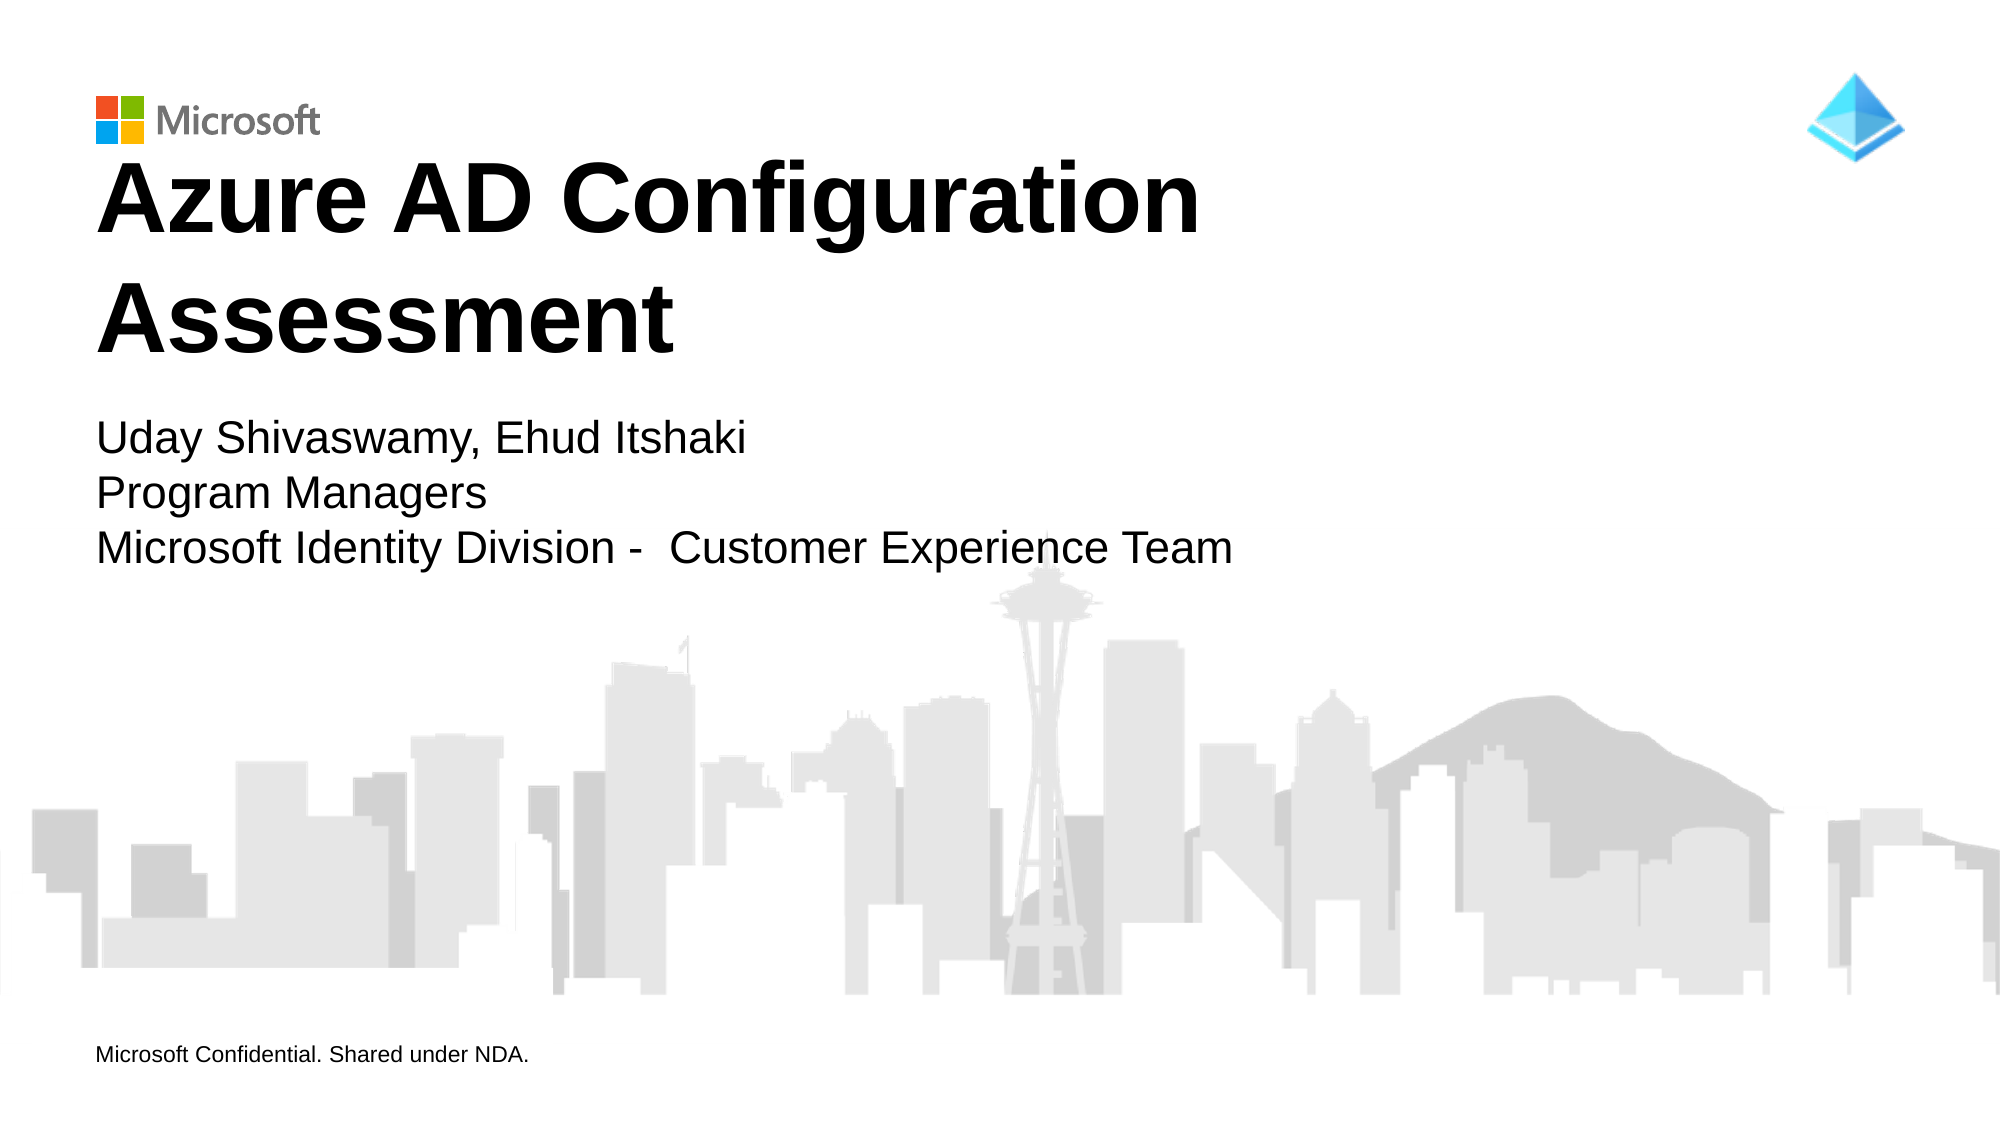

# Azure AD Configuration Assessment
Uday Shivaswamy, Ehud Itshaki
Program Managers
Microsoft Identity Division -  Customer Experience Team